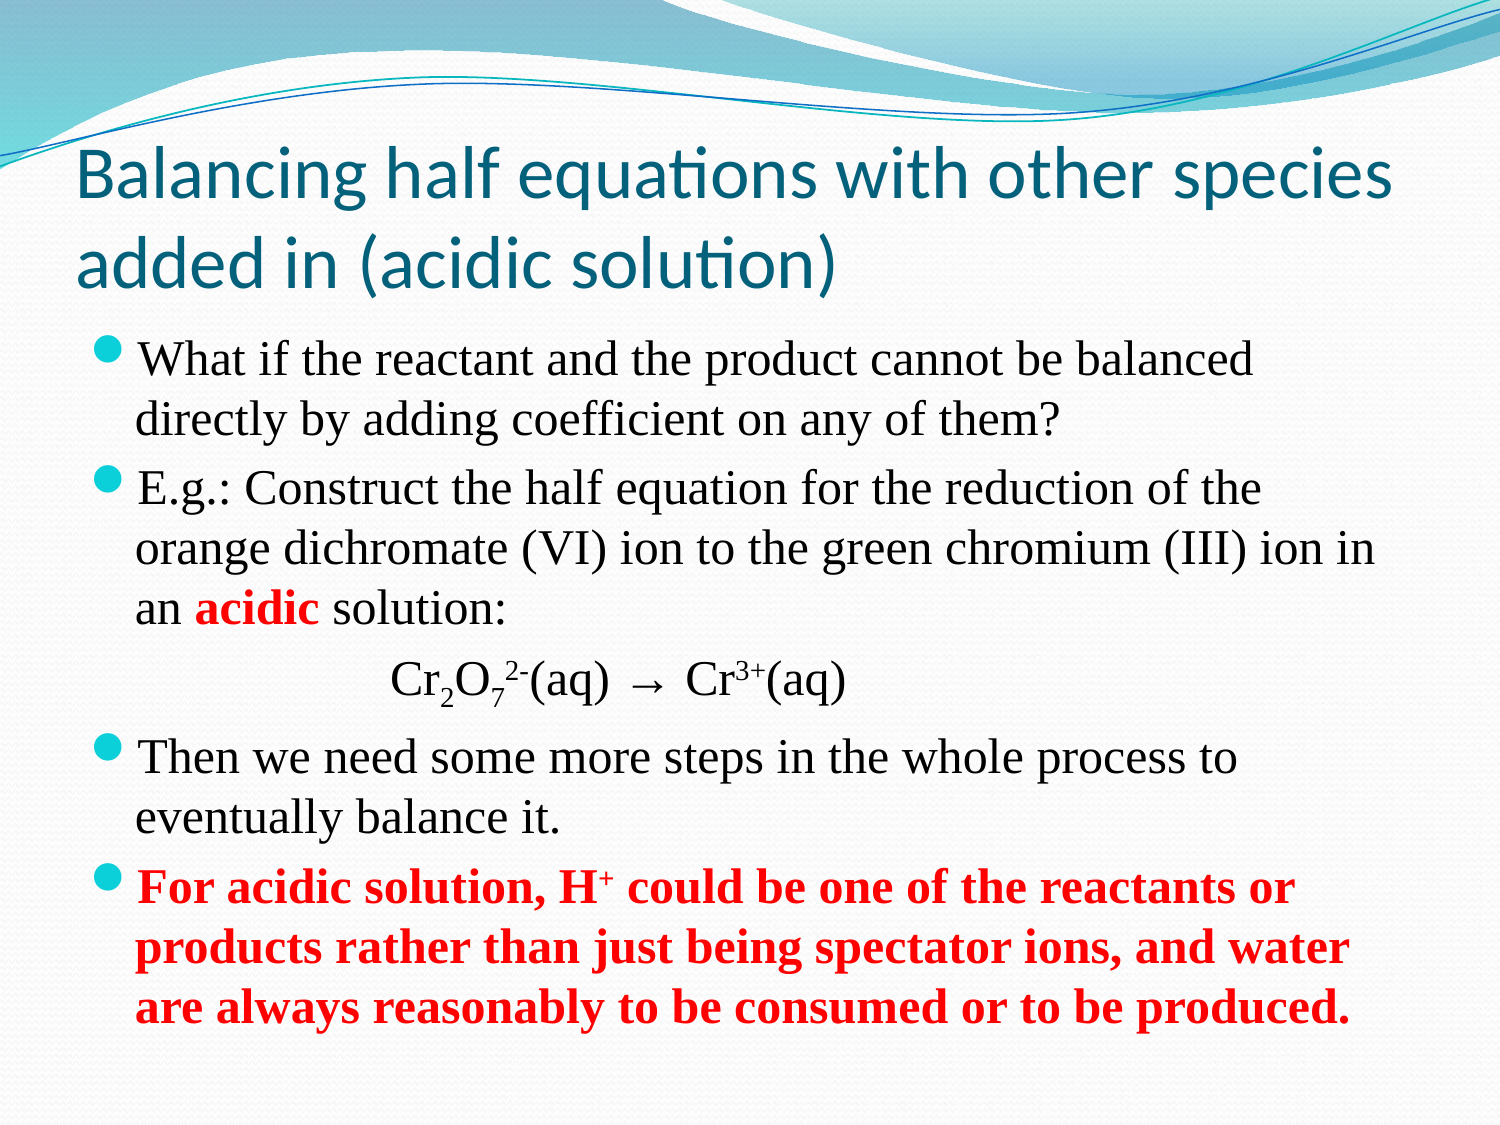

# Balancing half equations with other species added in (acidic solution)
What if the reactant and the product cannot be balanced directly by adding coefficient on any of them?
E.g.: Construct the half equation for the reduction of the orange dichromate (VI) ion to the green chromium (III) ion in an acidic solution:
		Cr2O72-(aq) → Cr3+(aq)
Then we need some more steps in the whole process to eventually balance it.
For acidic solution, H+ could be one of the reactants or products rather than just being spectator ions, and water are always reasonably to be consumed or to be produced.